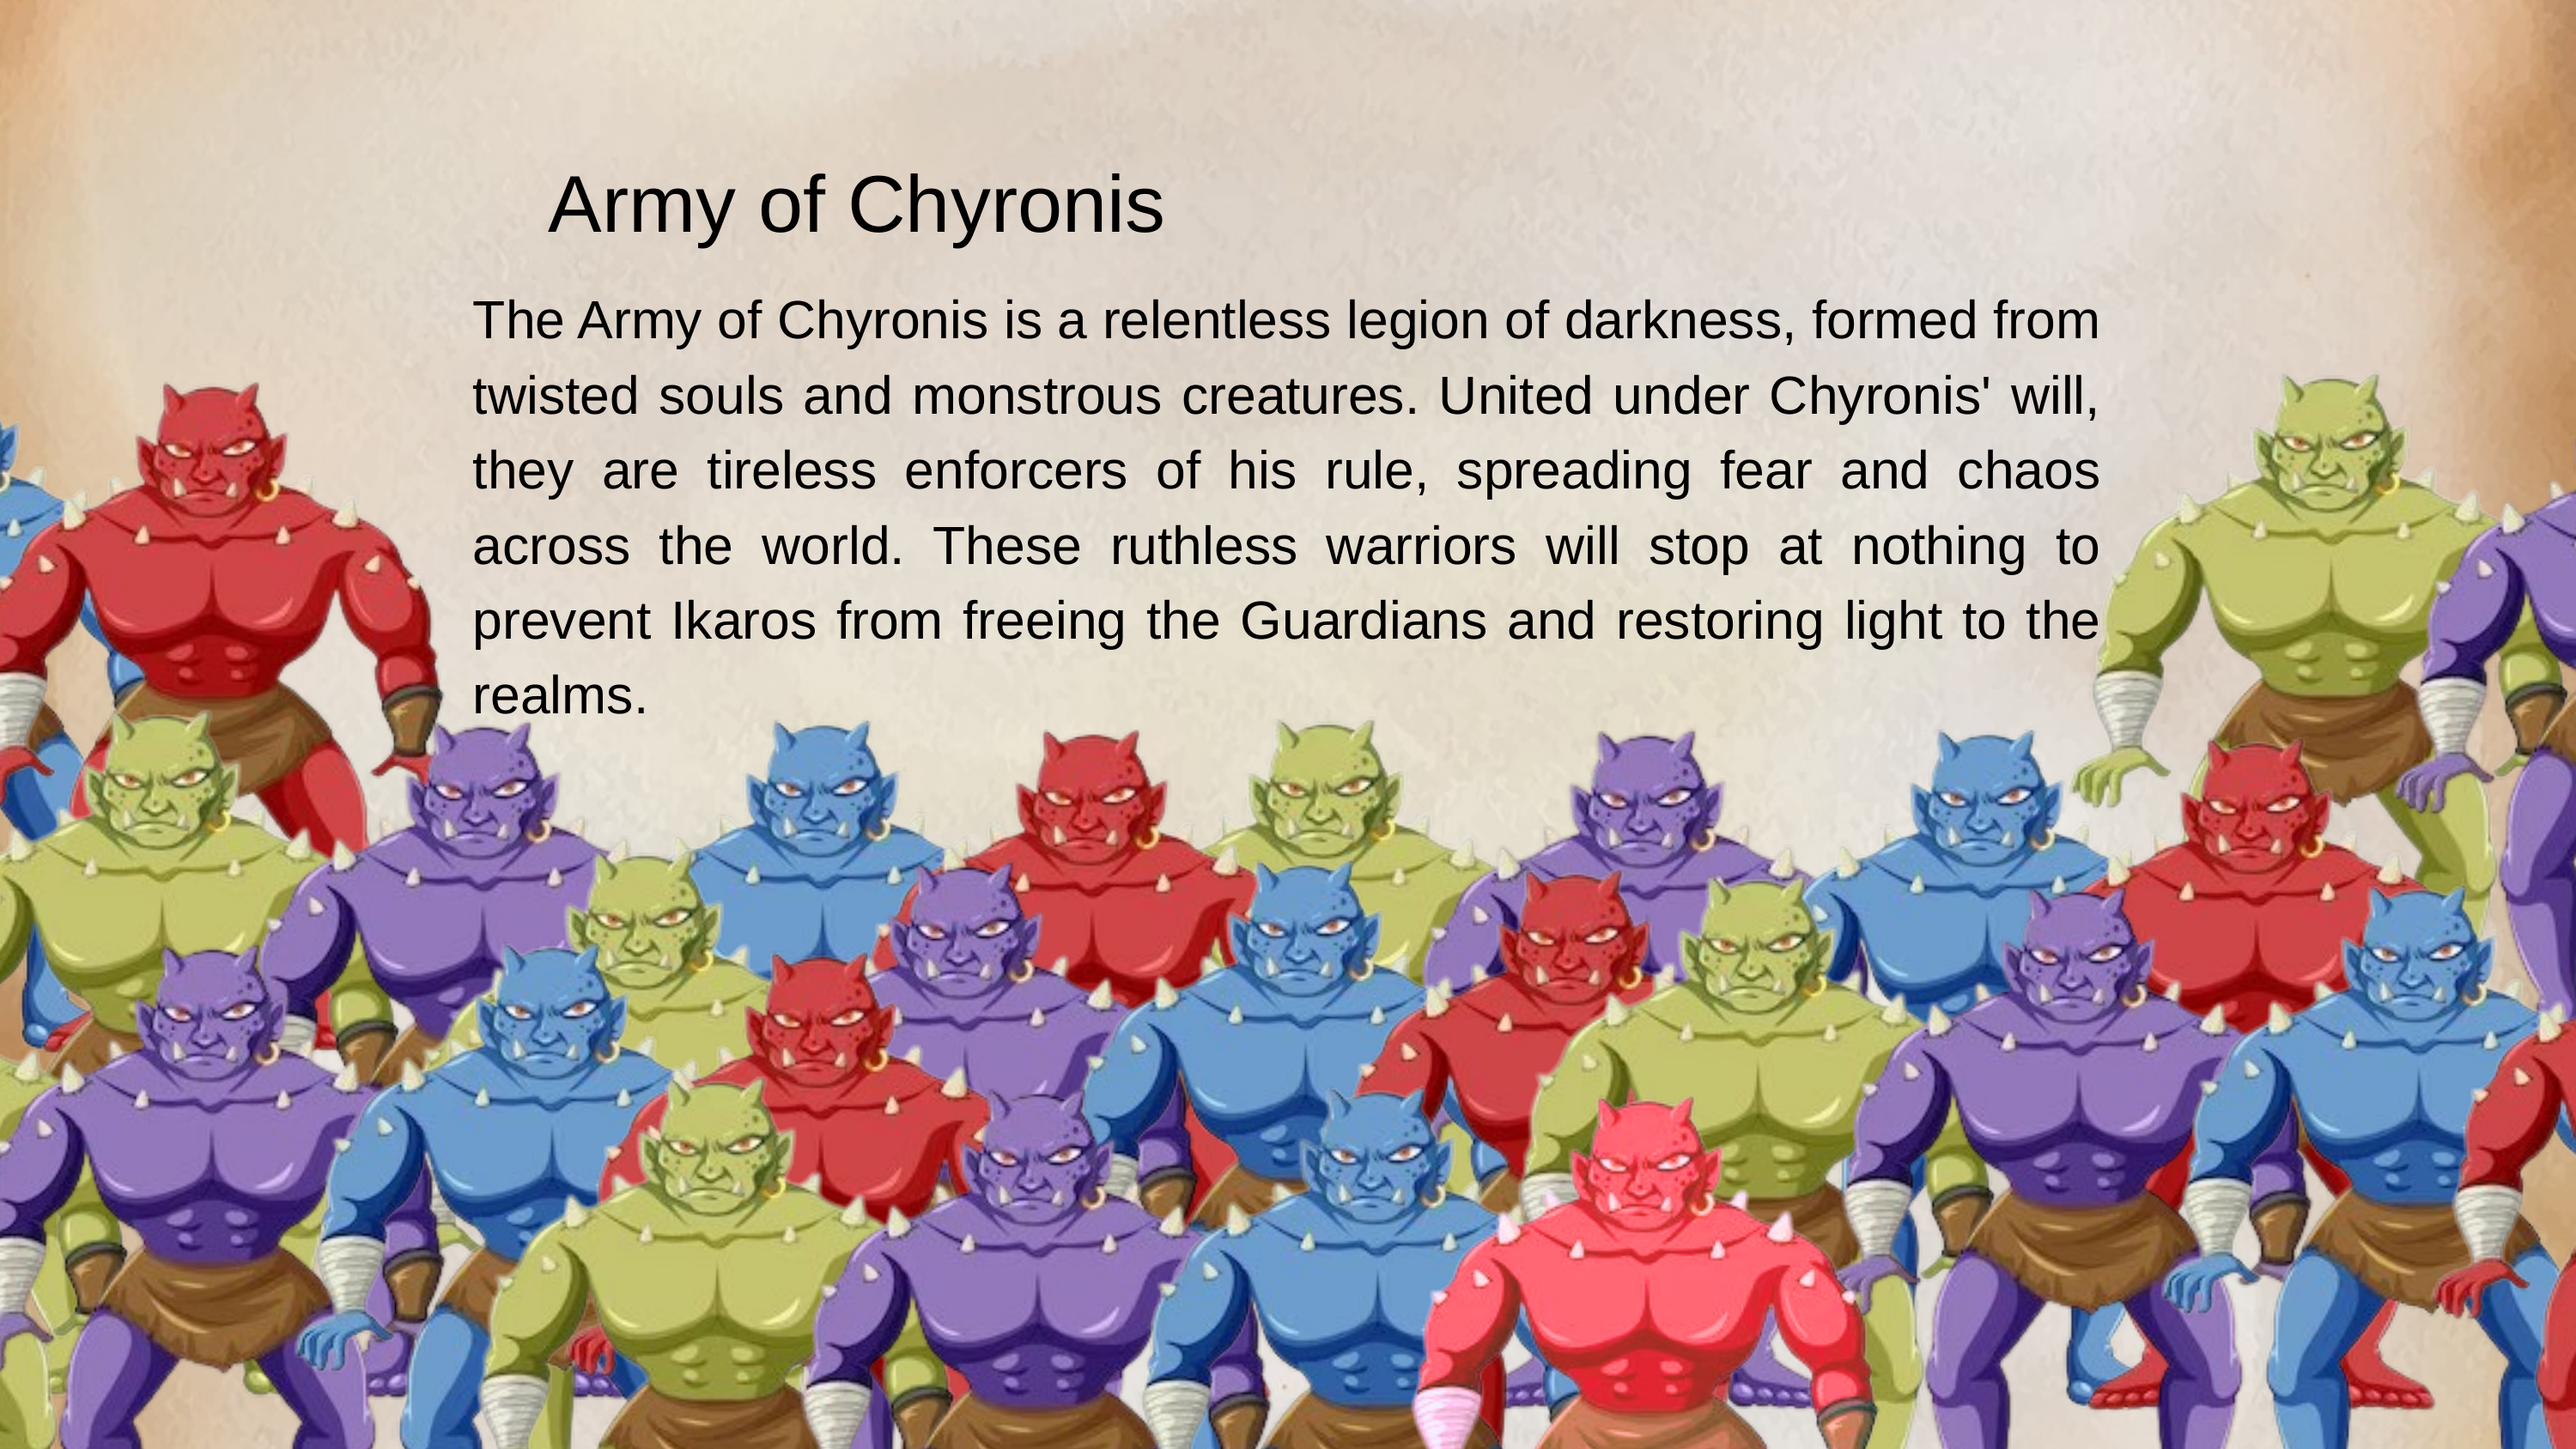

Army of Chyronis
The Army of Chyronis is a relentless legion of darkness, formed from twisted souls and monstrous creatures. United under Chyronis' will, they are tireless enforcers of his rule, spreading fear and chaos across the world. These ruthless warriors will stop at nothing to prevent Ikaros from freeing the Guardians and restoring light to the realms.